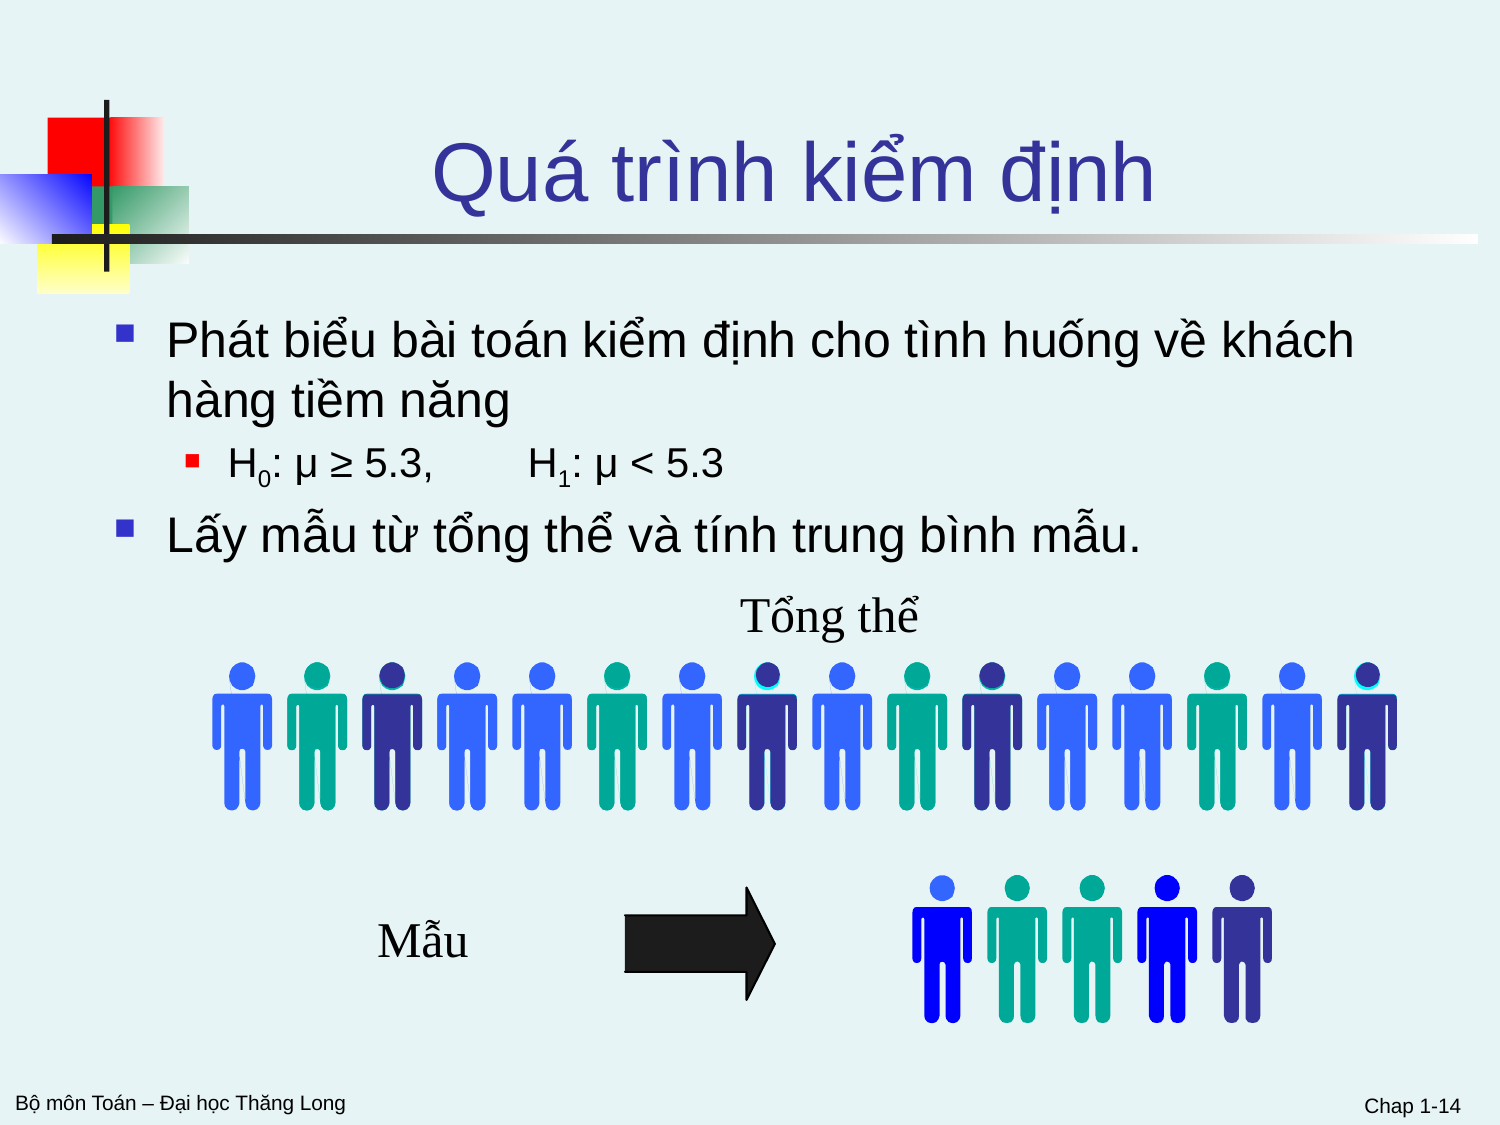

Quá trình kiểm định
Phát biểu bài toán kiểm định cho tình huống về khách hàng tiềm năng
H0: μ ≥ 5.3, 	H1: μ < 5.3
Lấy mẫu từ tổng thể và tính trung bình mẫu.
Tổng thể

Mẫu
Chap 1-14
Bộ môn Toán – Đại học Thăng Long